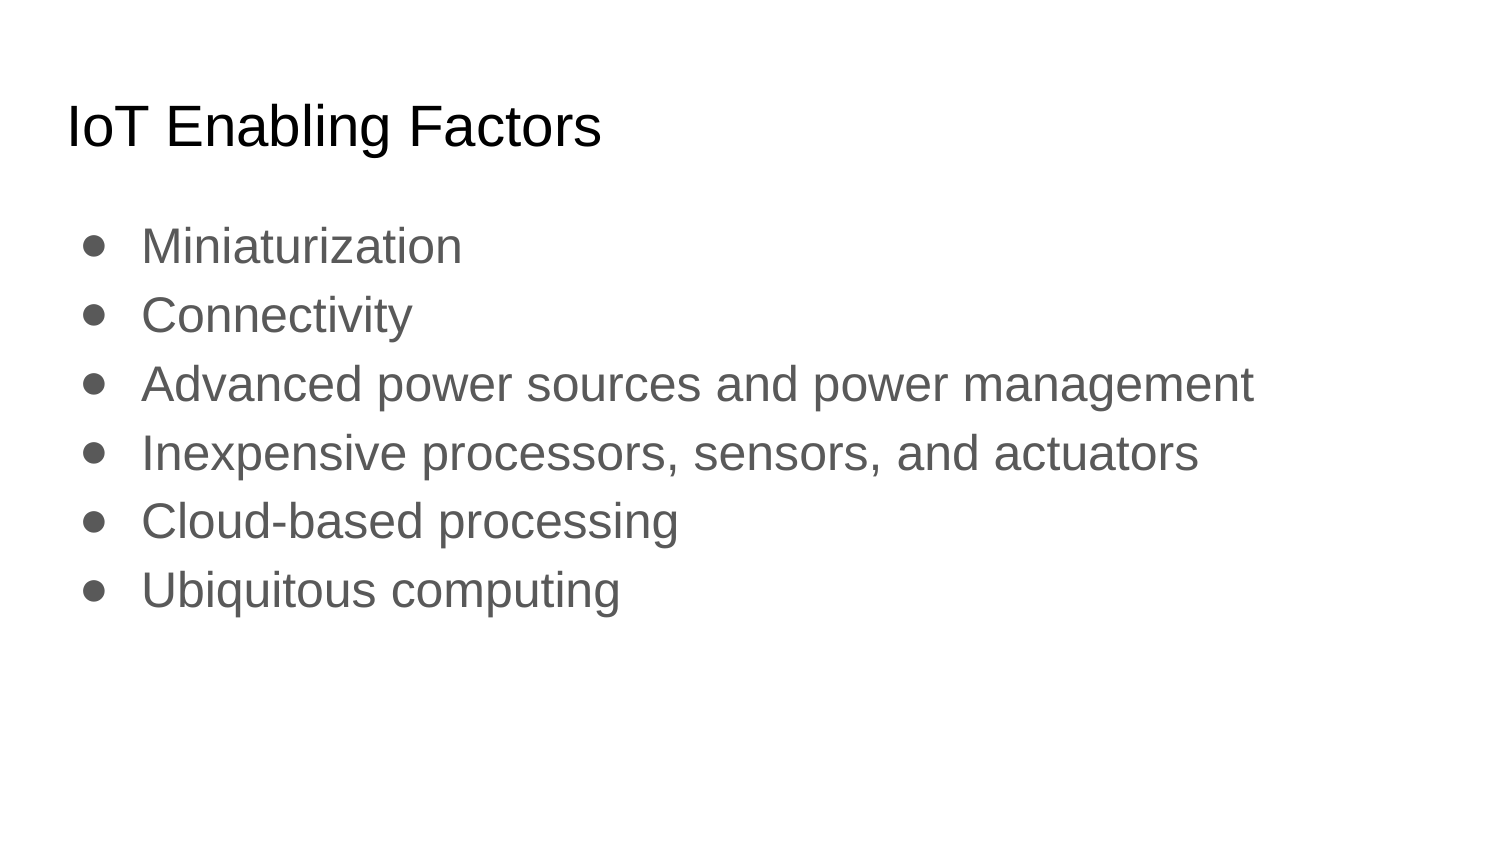

# IoT Enabling Factors
Miniaturization
Connectivity
Advanced power sources and power management
Inexpensive processors, sensors, and actuators
Cloud-based processing
Ubiquitous computing